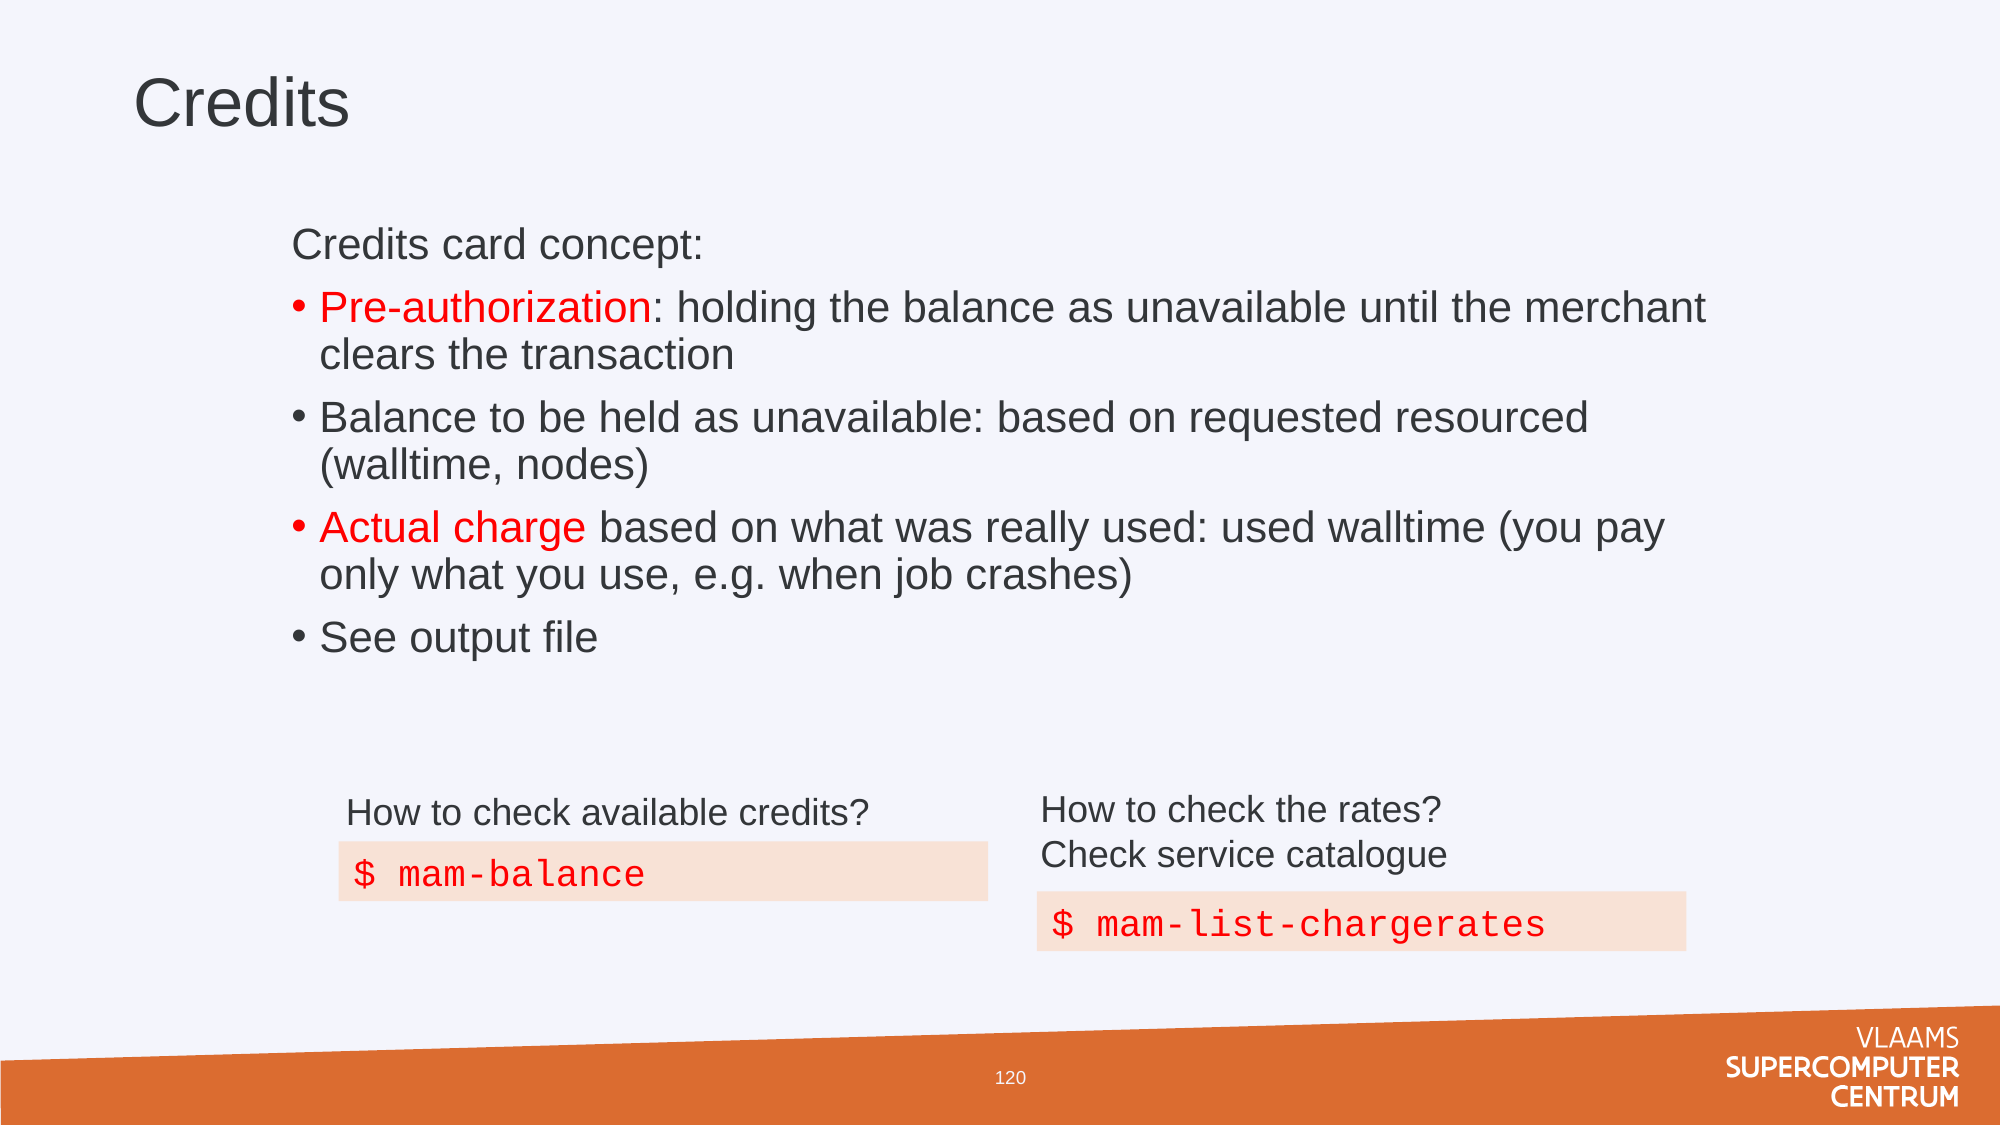

# Credits
Credits card concept:
Pre-authorization: holding the balance as unavailable until the merchant clears the transaction
Balance to be held as unavailable: based on requested resourced (walltime, nodes)
Actual charge based on what was really used: used walltime (you pay only what you use, e.g. when job crashes)
See output file
How to check the rates?
Check service catalogue
How to check available credits?
$ mam-balance
$ mam-list-chargerates
120